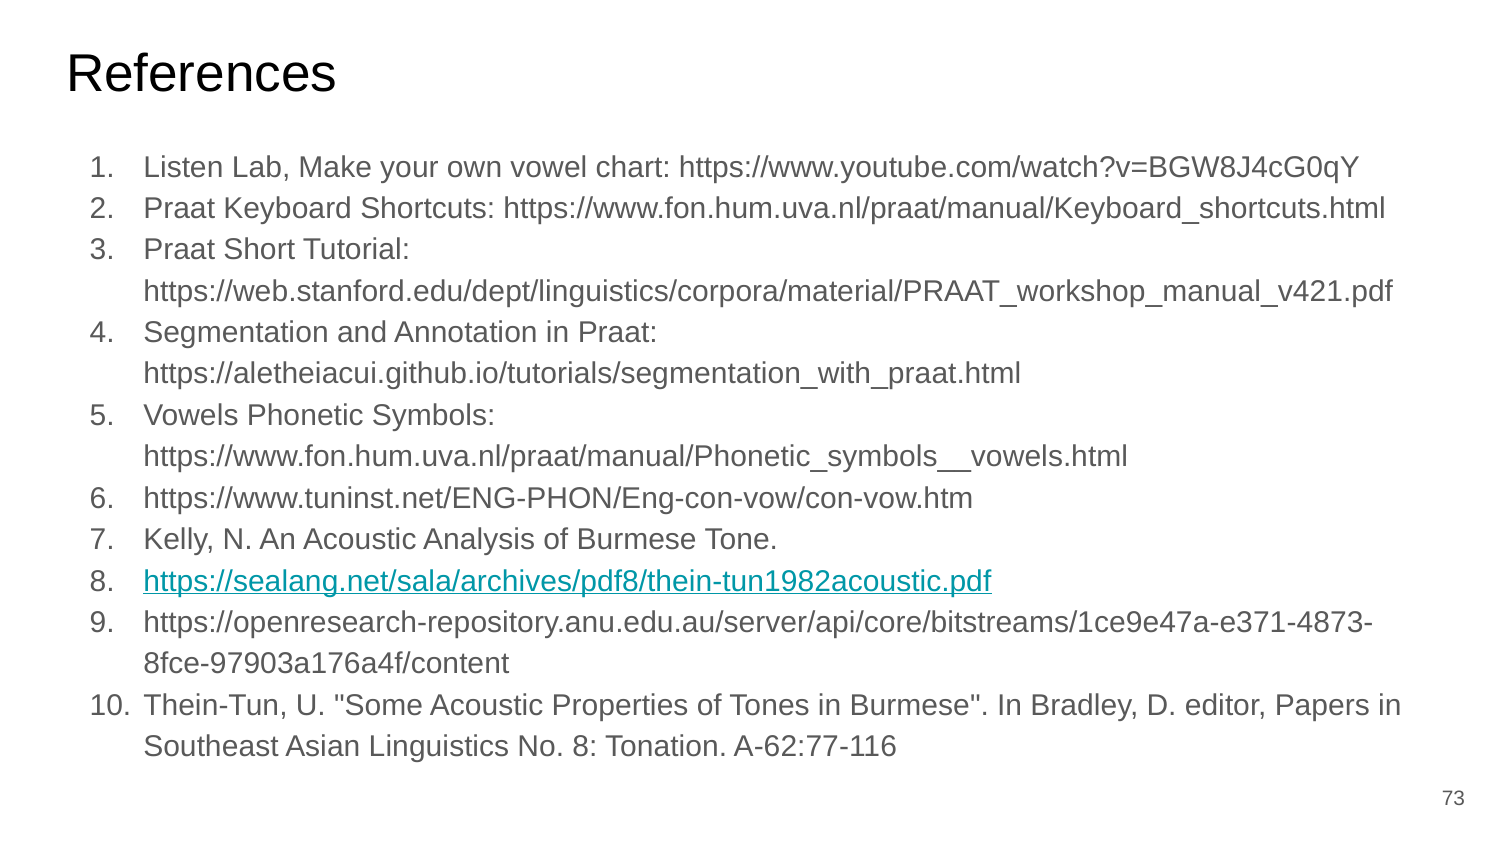

# References
Listen Lab, Make your own vowel chart: https://www.youtube.com/watch?v=BGW8J4cG0qY
Praat Keyboard Shortcuts: https://www.fon.hum.uva.nl/praat/manual/Keyboard_shortcuts.html
Praat Short Tutorial: https://web.stanford.edu/dept/linguistics/corpora/material/PRAAT_workshop_manual_v421.pdf
Segmentation and Annotation in Praat: https://aletheiacui.github.io/tutorials/segmentation_with_praat.html
Vowels Phonetic Symbols: https://www.fon.hum.uva.nl/praat/manual/Phonetic_symbols__vowels.html
https://www.tuninst.net/ENG-PHON/Eng-con-vow/con-vow.htm
Kelly, N. An Acoustic Analysis of Burmese Tone.
https://sealang.net/sala/archives/pdf8/thein-tun1982acoustic.pdf
https://openresearch-repository.anu.edu.au/server/api/core/bitstreams/1ce9e47a-e371-4873-8fce-97903a176a4f/content
Thein-Tun, U. "Some Acoustic Properties of Tones in Burmese". In Bradley, D. editor, Papers in Southeast Asian Linguistics No. 8: Tonation. A-62:77-116
73